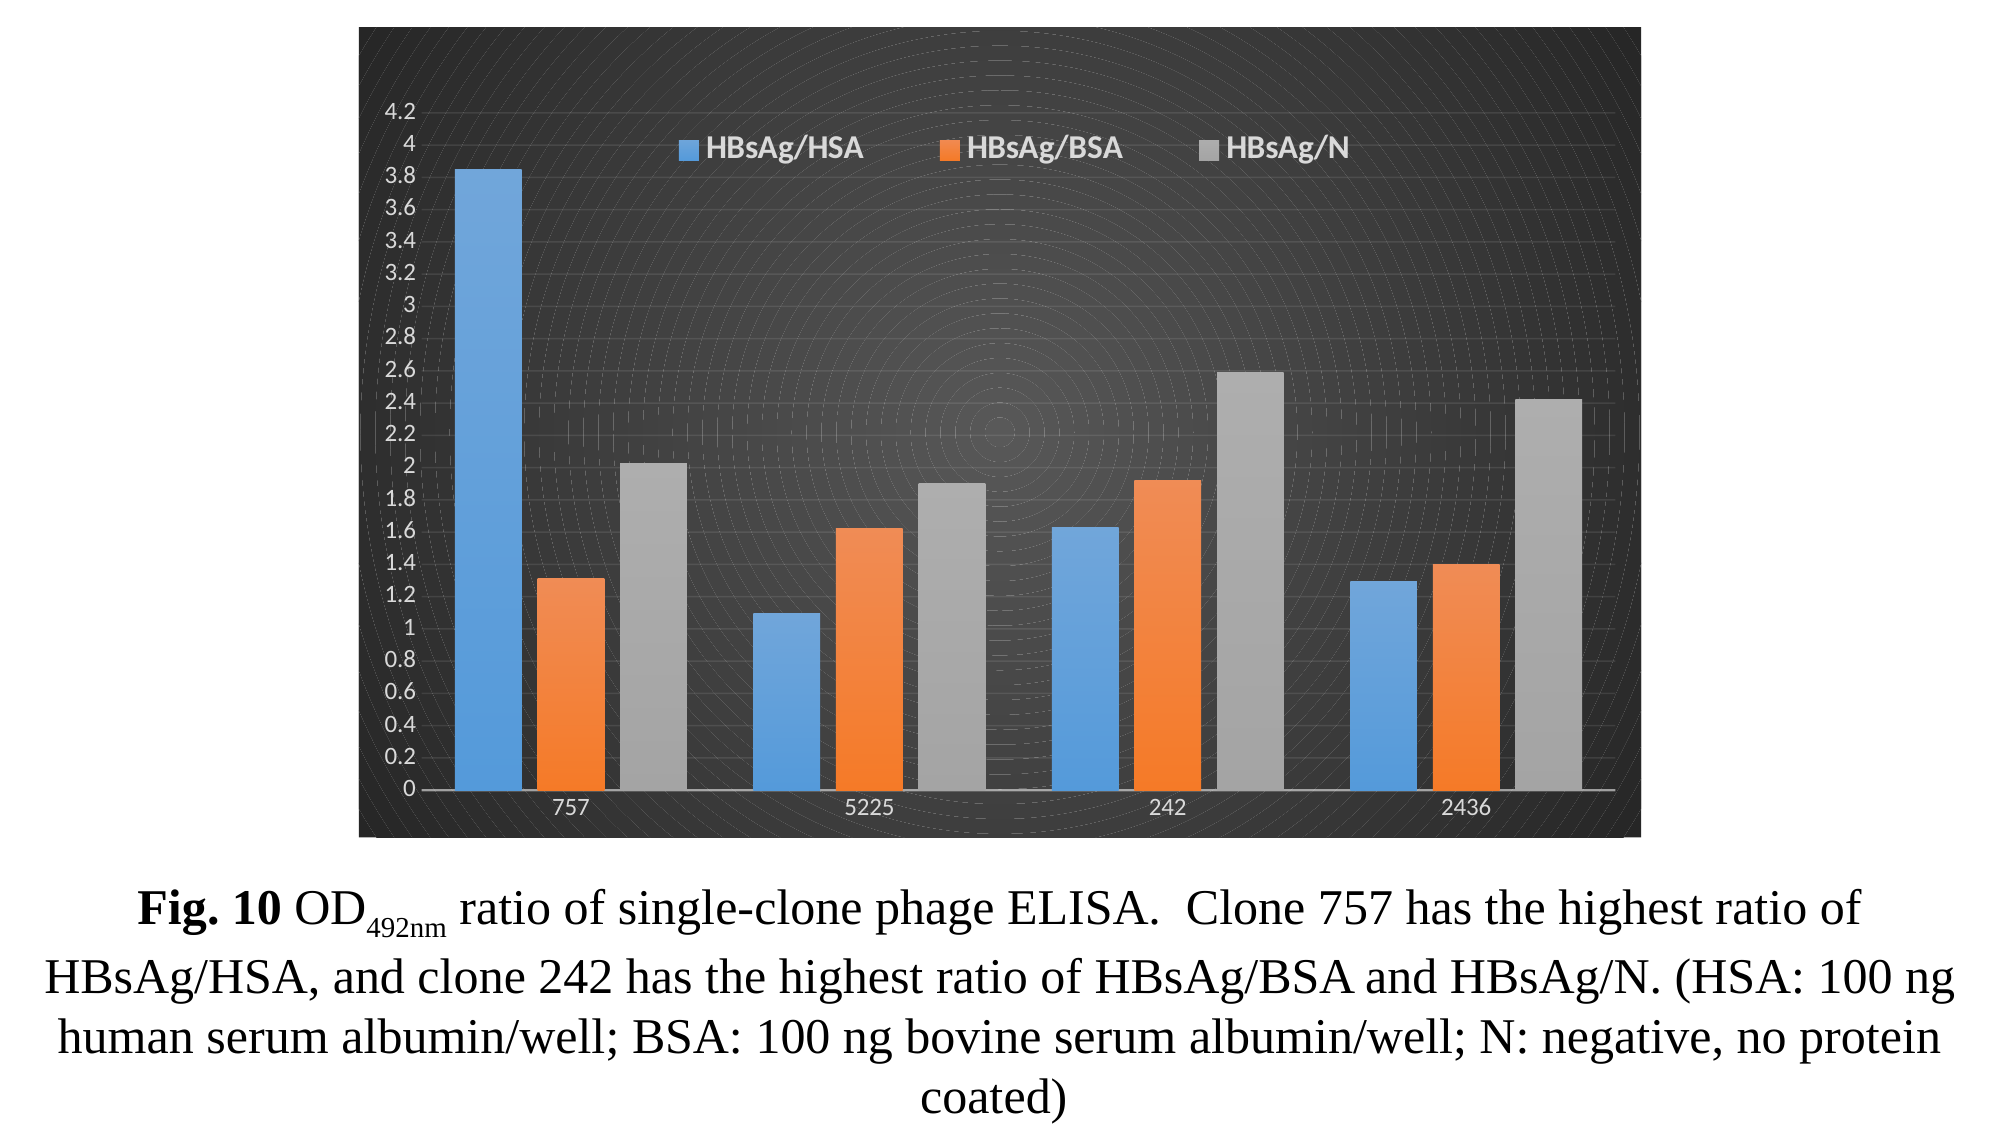

### Chart

| Category | HBsAg/HSA | HBsAg/BSA | HBsAg/N |
|---|---|---|---|
| 757 | 3.84971098265896 | 1.3110236220472442 | 2.0243161094224926 |
| 5225 | 1.0933333333333335 | 1.625225225225225 | 1.8989473684210527 |
| 242 | 1.6291469194312798 | 1.9203910614525141 | 2.589453860640301 |
| 2436 | 1.2916283348666053 | 1.3970149253731343 | 2.4248704663212437 |
Fig. 10 OD492nm ratio of single-clone phage ELISA.  Clone 757 has the highest ratio of HBsAg/HSA, and clone 242 has the highest ratio of HBsAg/BSA and HBsAg/N. (HSA: 100 ng human serum albumin/well; BSA: 100 ng bovine serum albumin/well; N: negative, no protein coated)